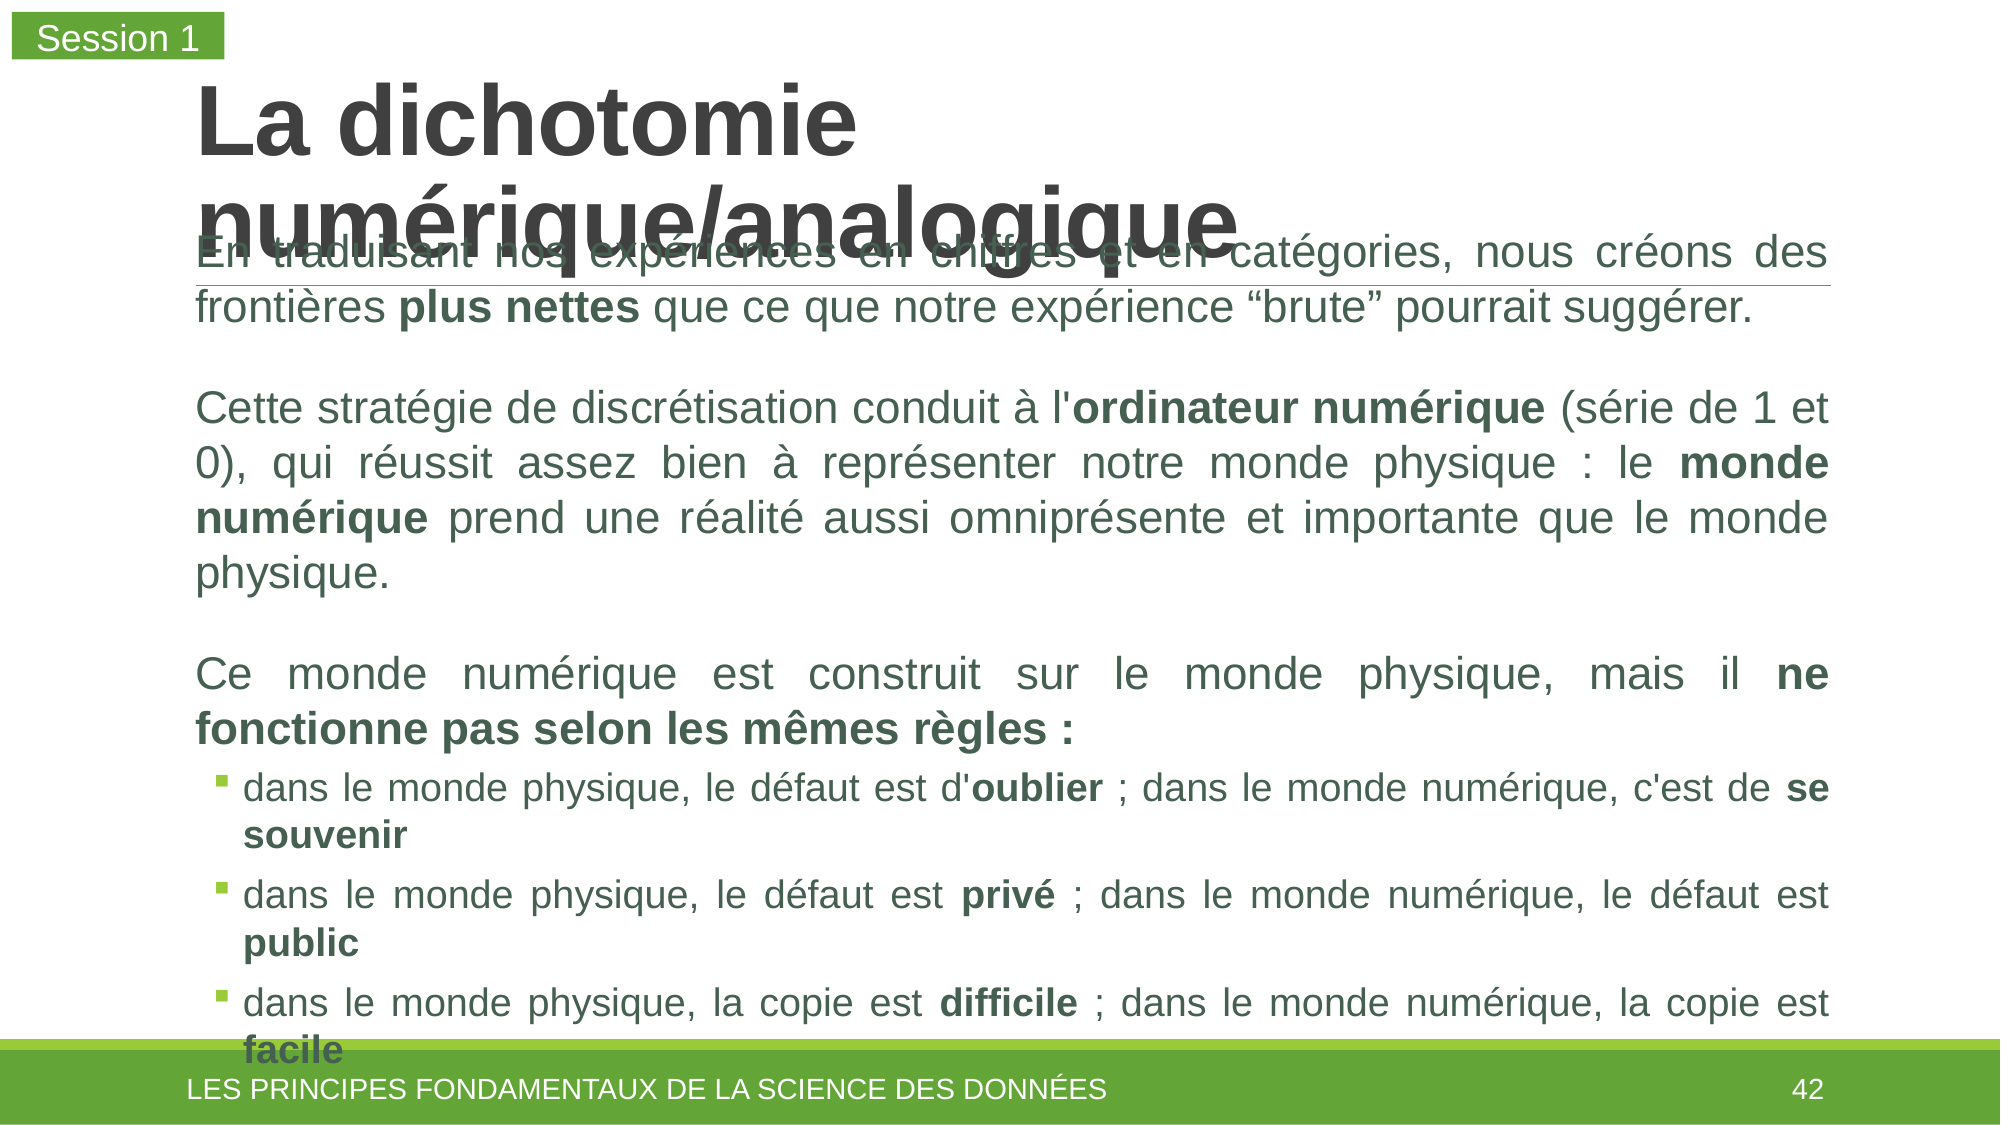

Session 1
# La dichotomie numérique/analogique
En traduisant nos expériences en chiffres et en catégories, nous créons des frontières plus nettes que ce que notre expérience “brute” pourrait suggérer.
Cette stratégie de discrétisation conduit à l'ordinateur numérique (série de 1 et 0), qui réussit assez bien à représenter notre monde physique : le monde numérique prend une réalité aussi omniprésente et importante que le monde physique.
Ce monde numérique est construit sur le monde physique, mais il ne fonctionne pas selon les mêmes règles :
dans le monde physique, le défaut est d'oublier ; dans le monde numérique, c'est de se souvenir
dans le monde physique, le défaut est privé ; dans le monde numérique, le défaut est public
dans le monde physique, la copie est difficile ; dans le monde numérique, la copie est facile
LES PRINCIPES FONDAMENTAUX DE LA SCIENCE DES DONNÉES
42